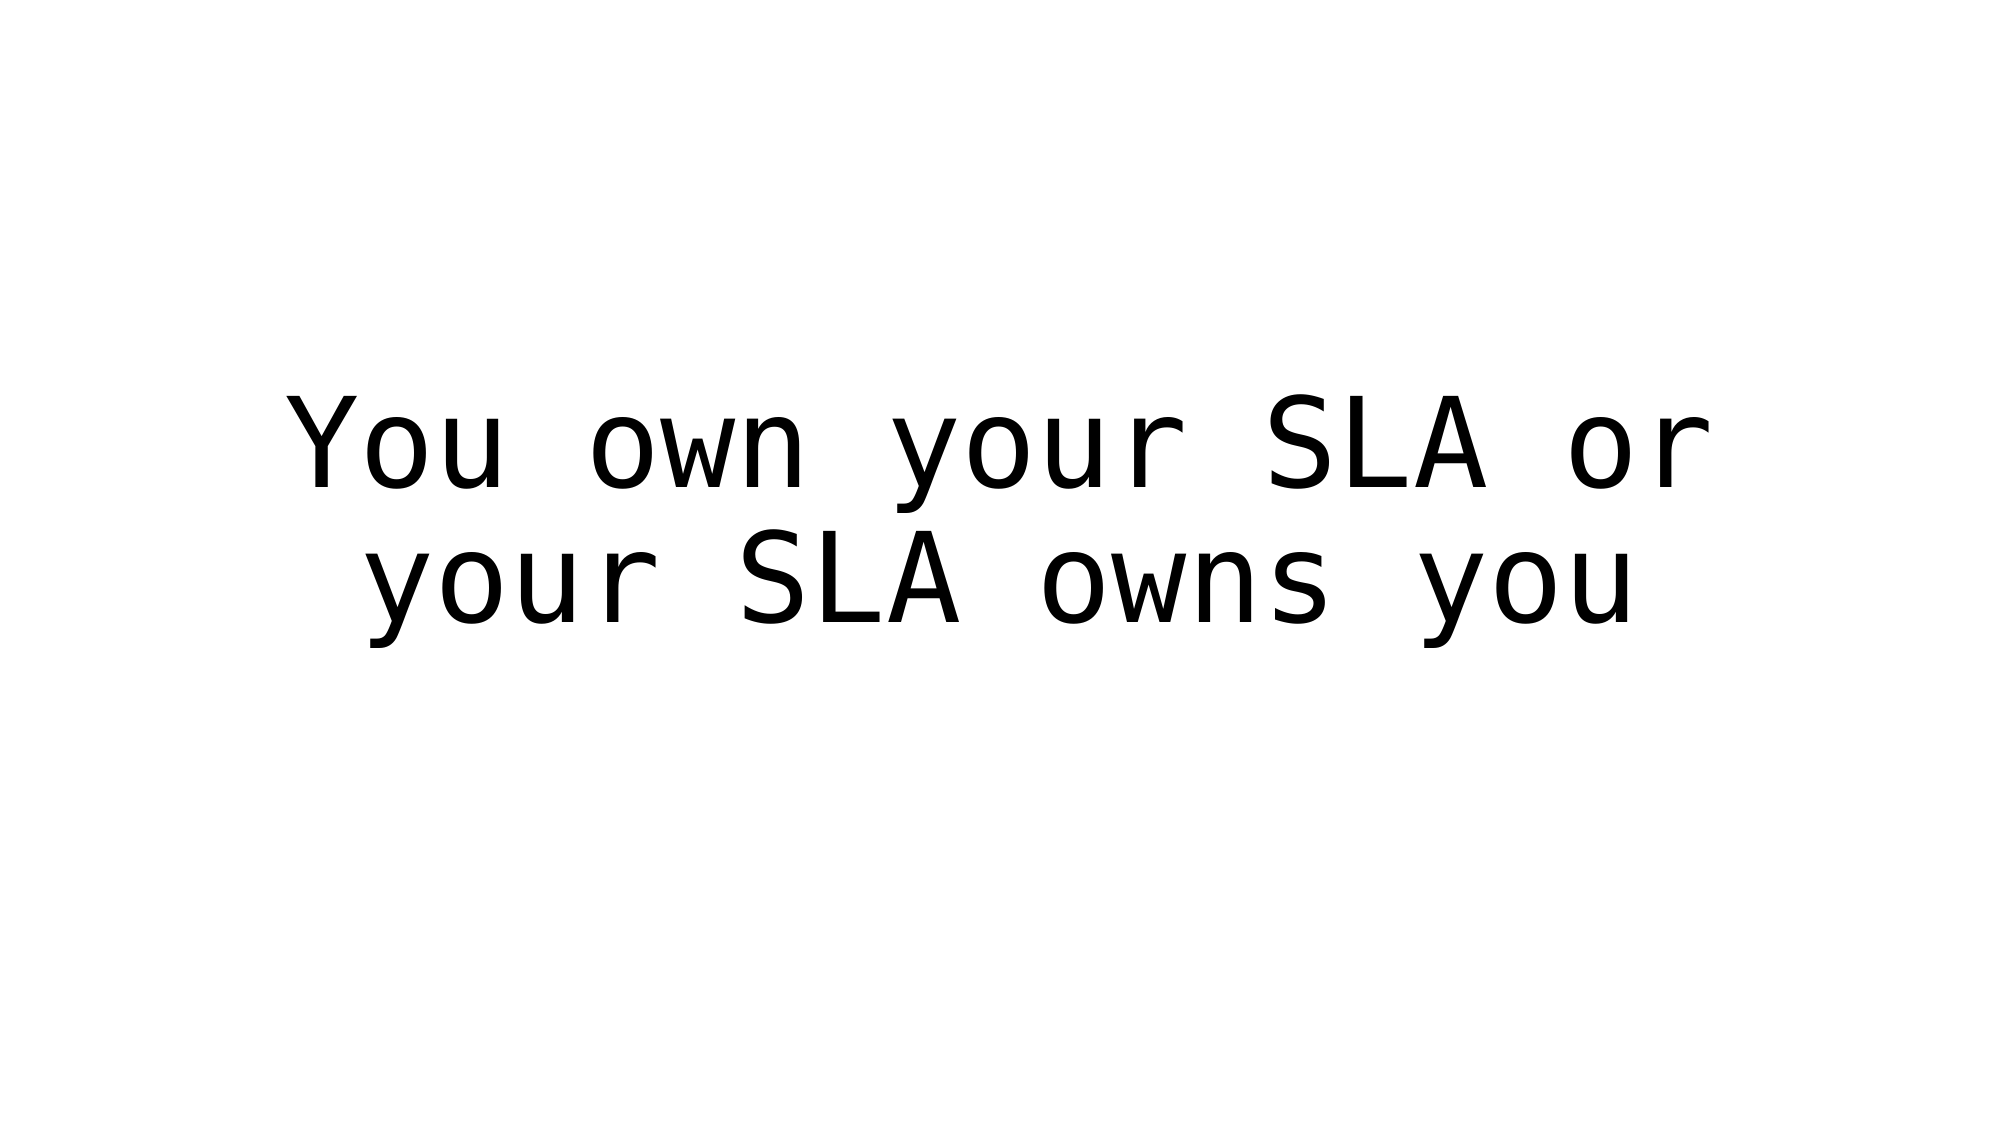

# You own your SLA or your SLA owns you